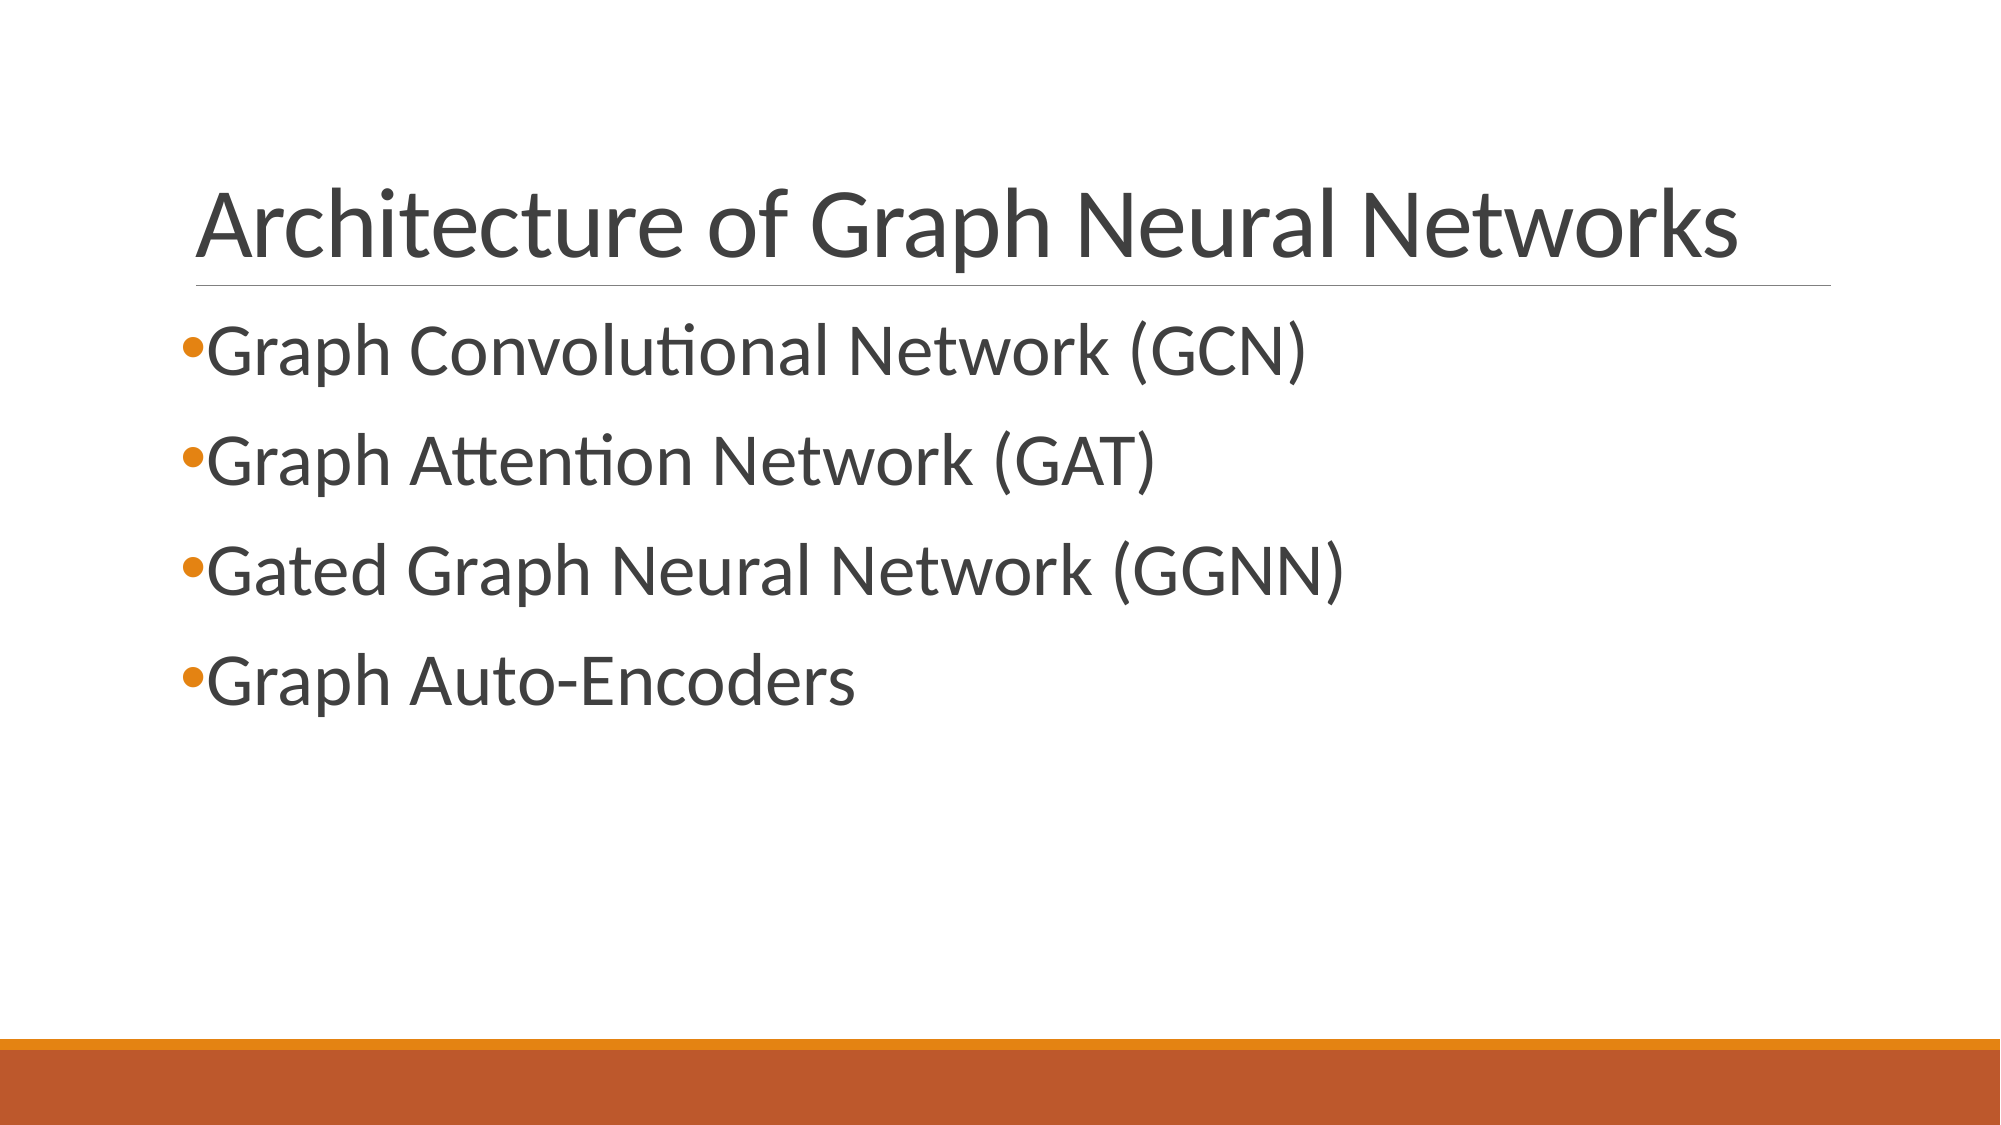

# Architecture of Graph Neural Networks
Graph Convolutional Network (GCN)
Graph Attention Network (GAT)
Gated Graph Neural Network (GGNN)
Graph Auto-Encoders